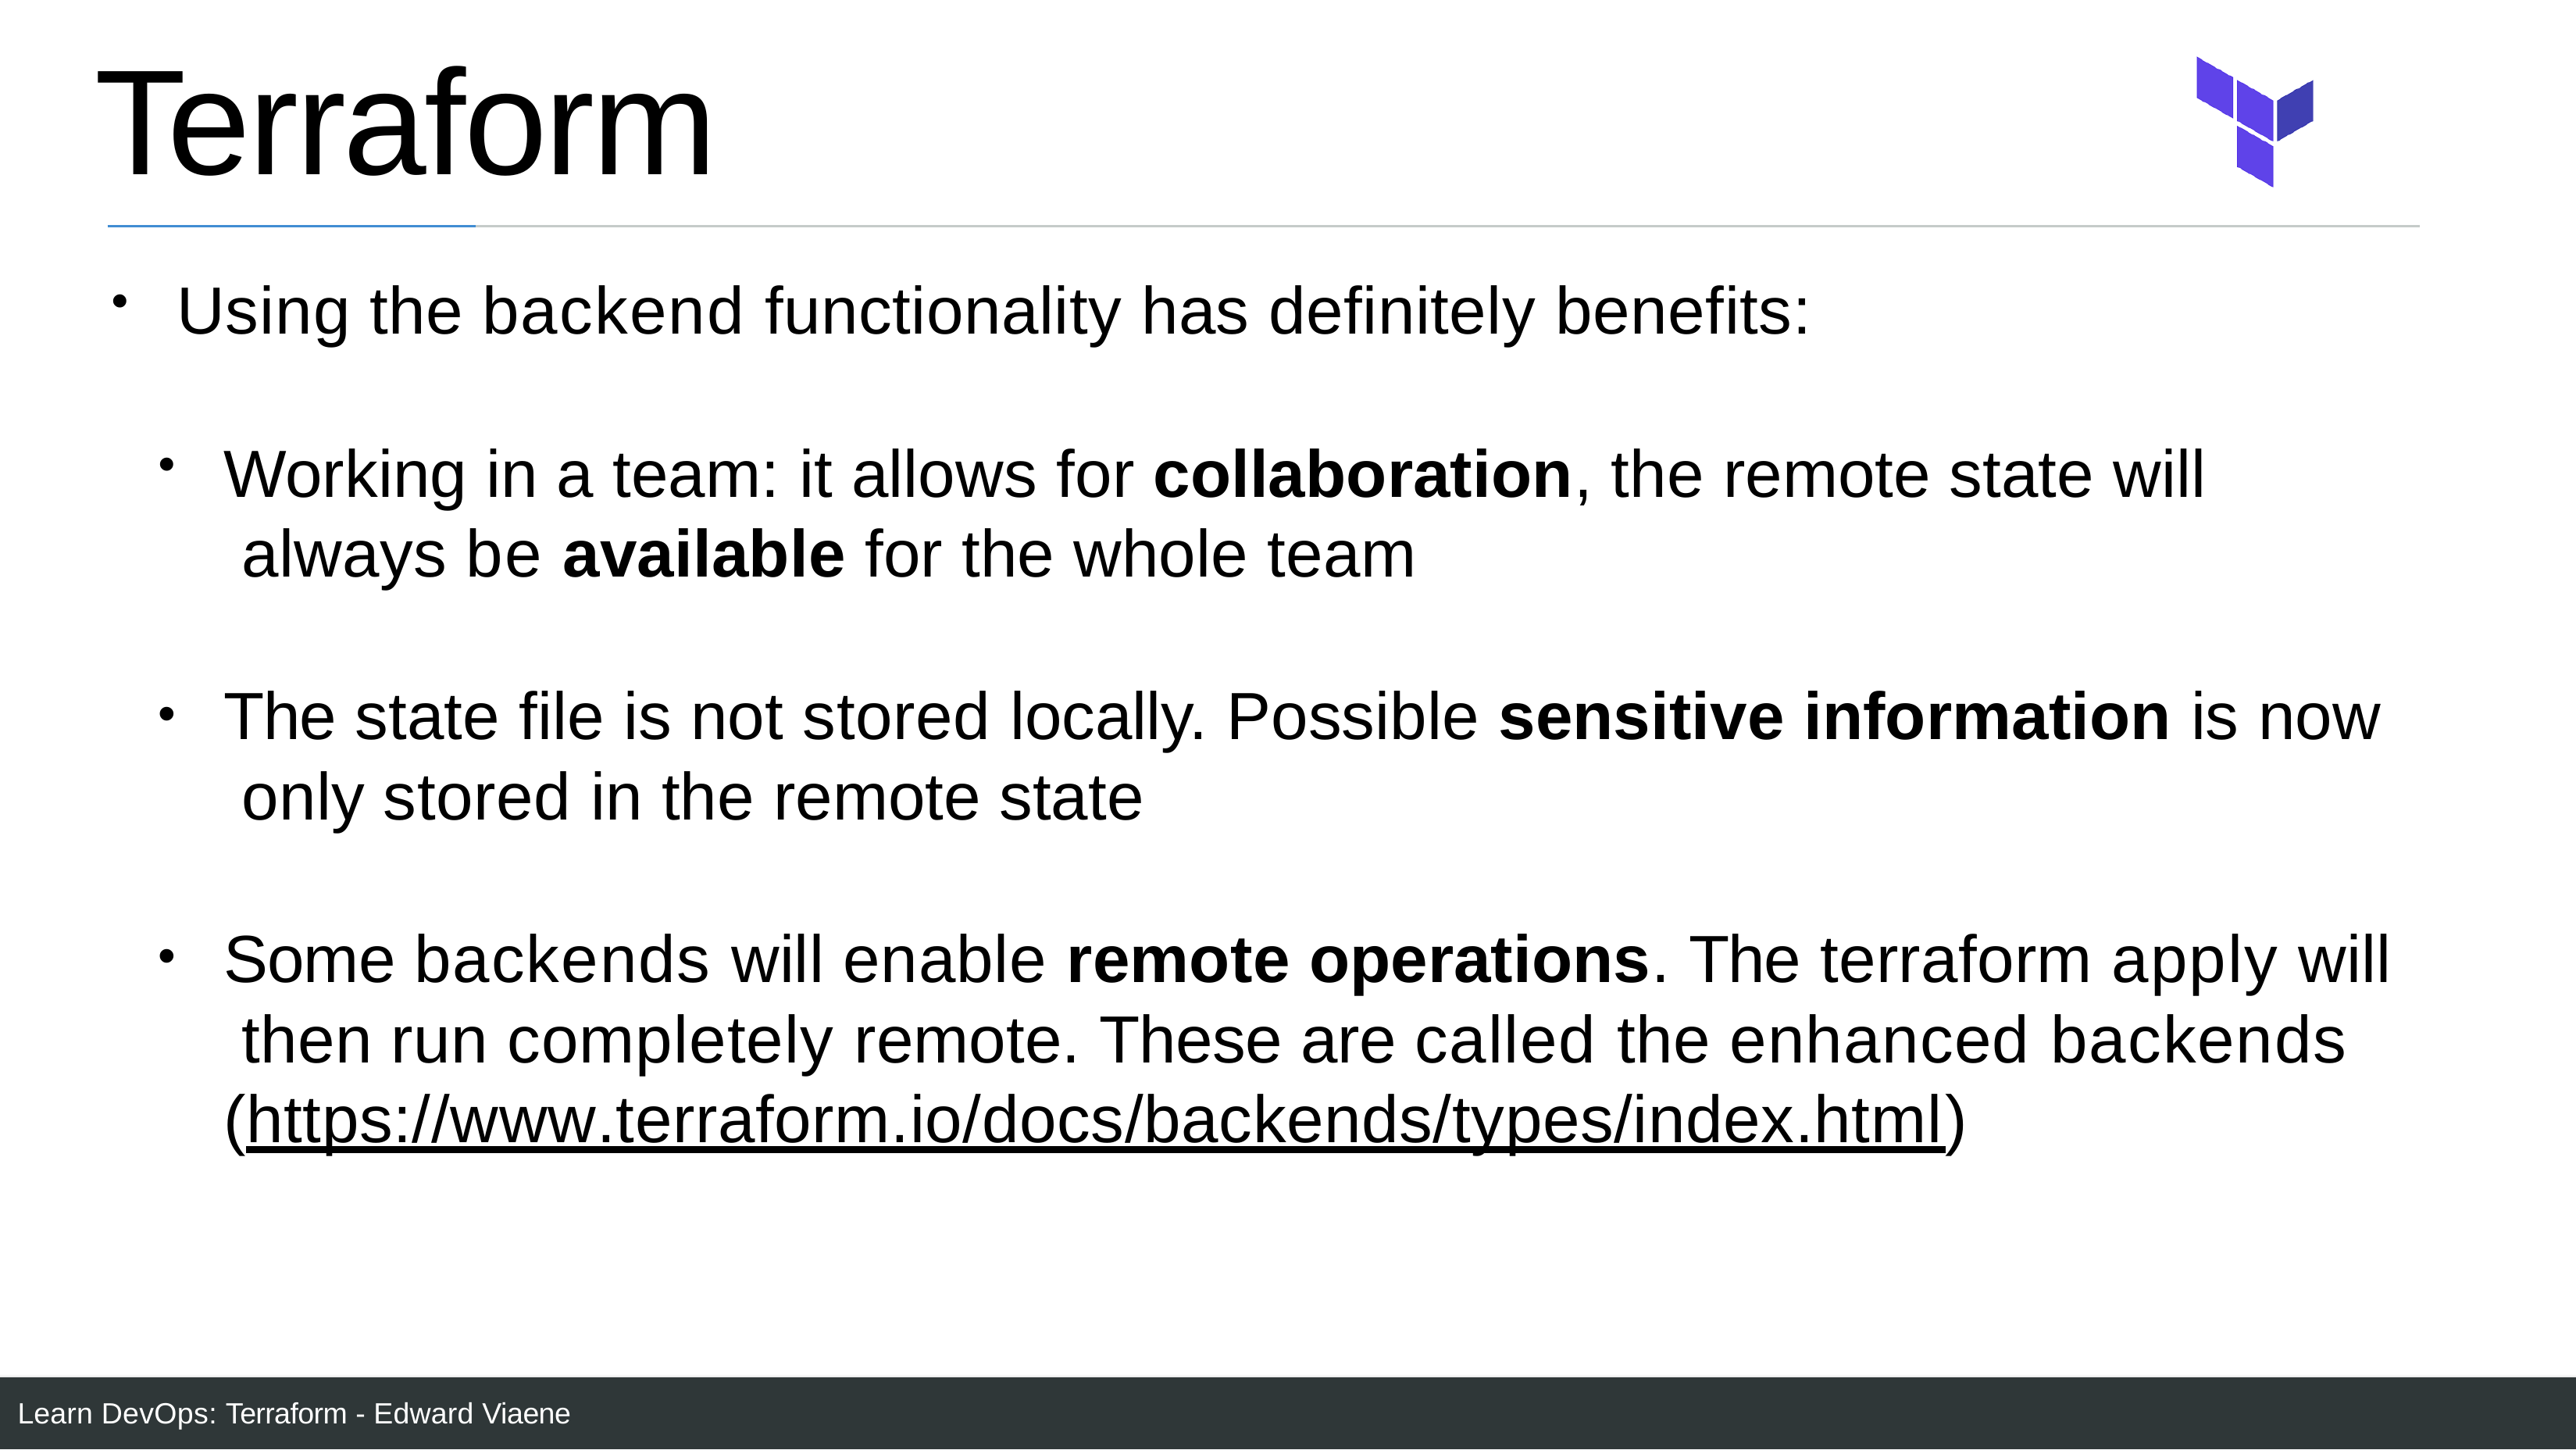

# Terraform
Using the backend functionality has definitely benefits:

Working in a team: it allows for collaboration, the remote state will  always be available for the whole team

The state file is not stored locally. Possible sensitive information is now  only stored in the remote state

Some backends will enable remote operations. The terraform apply will  then run completely remote. These are called the enhanced backends  (https://www.terraform.io/docs/backends/types/index.html)
Learn DevOps: Terraform - Edward Viaene